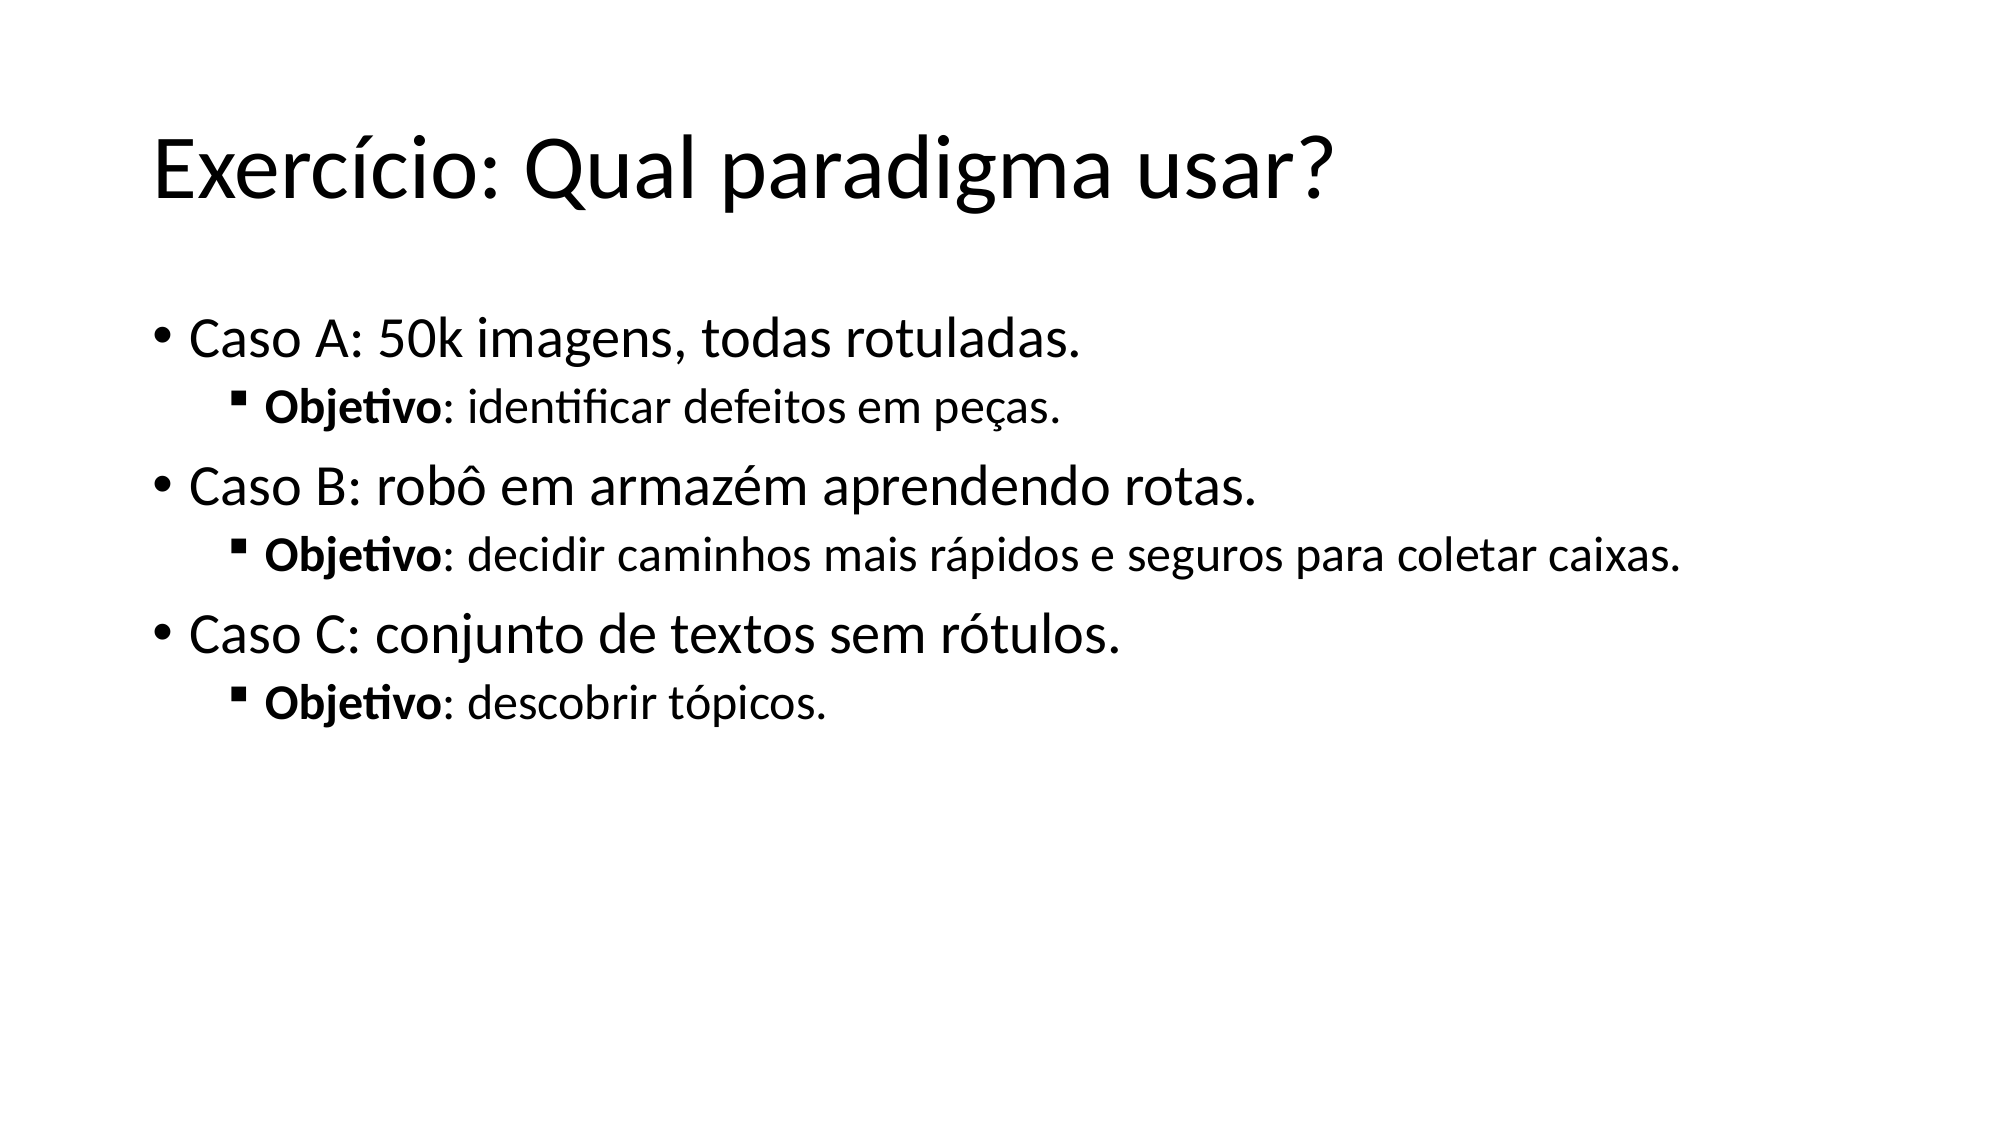

# Exercício: Qual paradigma usar?
Caso A: 50k imagens, todas rotuladas.
Objetivo: identificar defeitos em peças.
Caso B: robô em armazém aprendendo rotas.
Objetivo: decidir caminhos mais rápidos e seguros para coletar caixas.
Caso C: conjunto de textos sem rótulos.
Objetivo: descobrir tópicos.